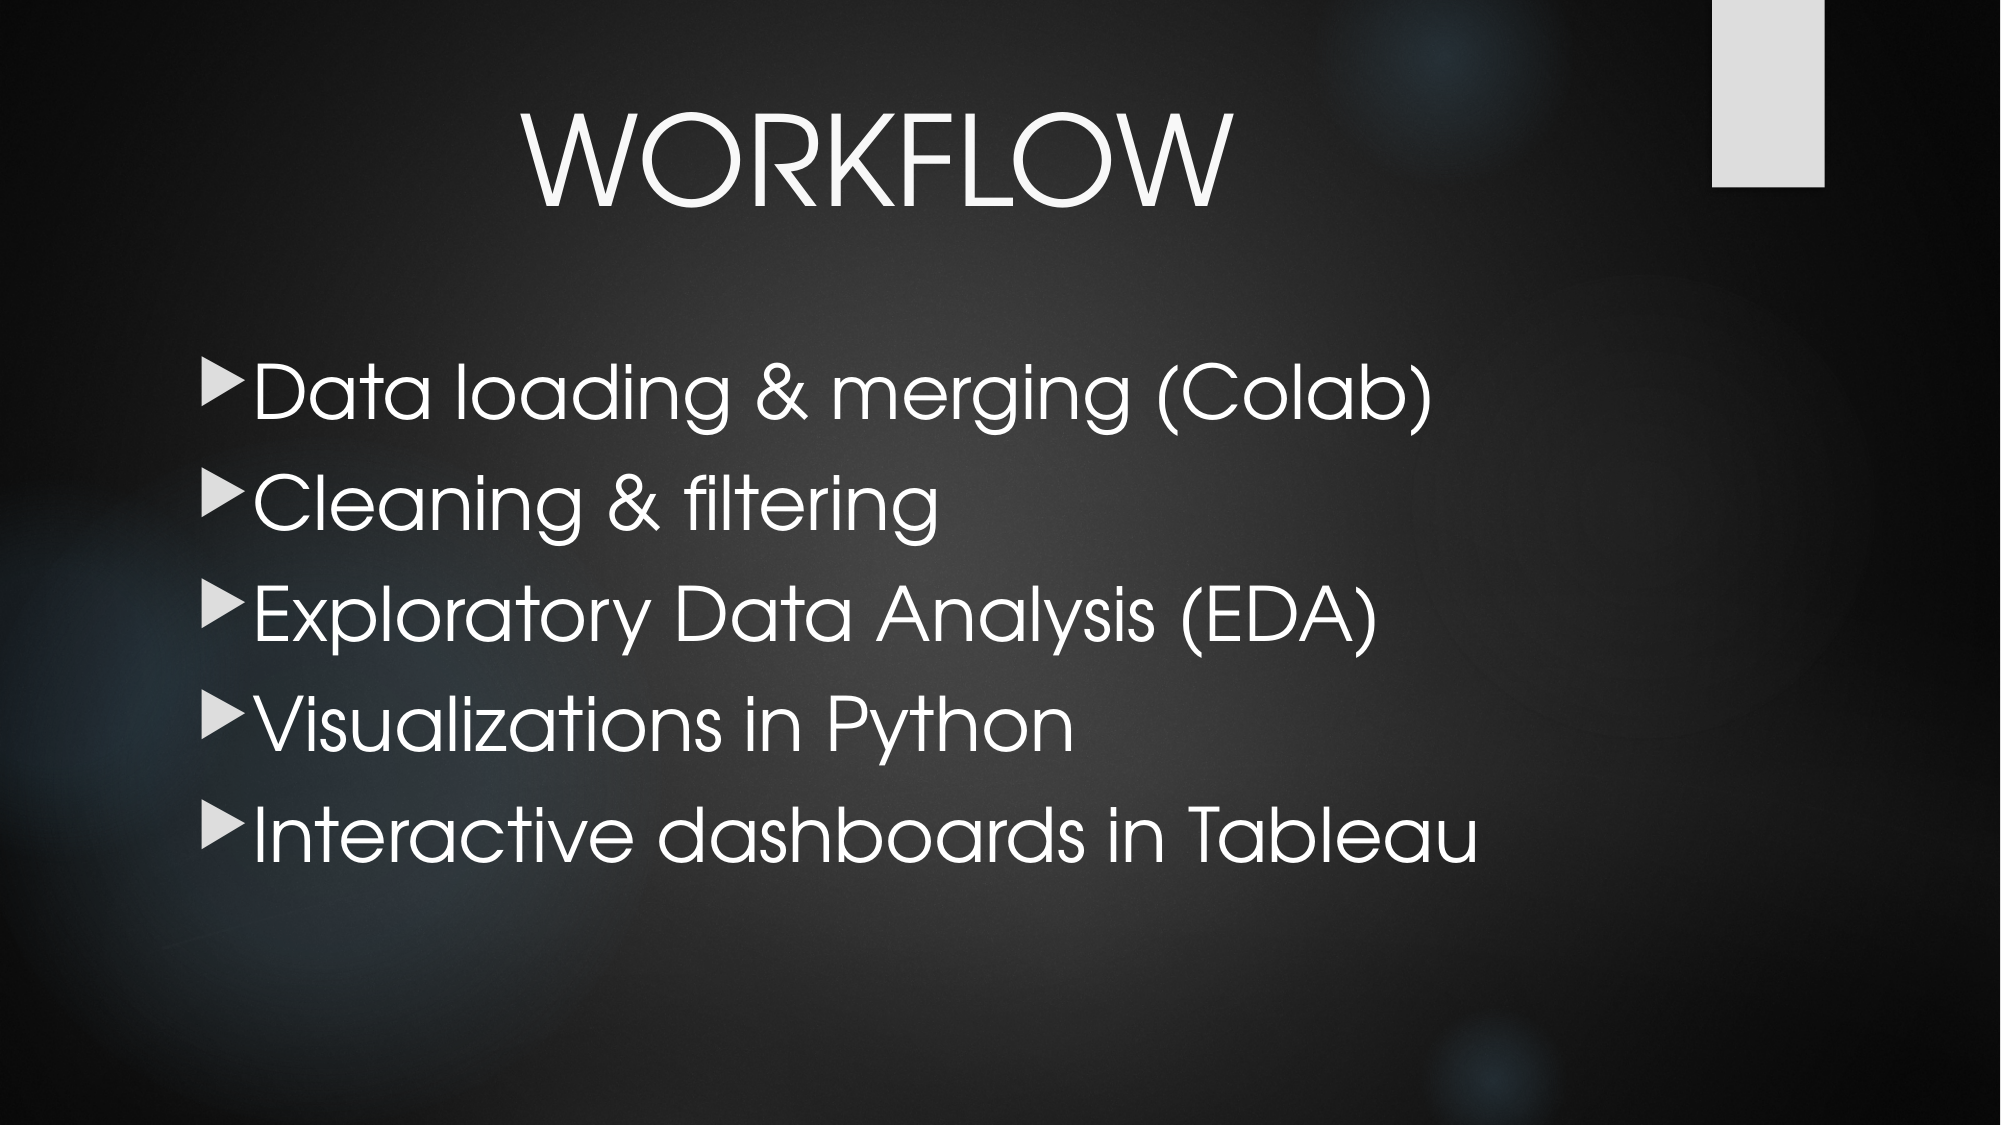

# WORKFLOW
Data loading & merging (Colab)
Cleaning & filtering
Exploratory Data Analysis (EDA)
Visualizations in Python
Interactive dashboards in Tableau